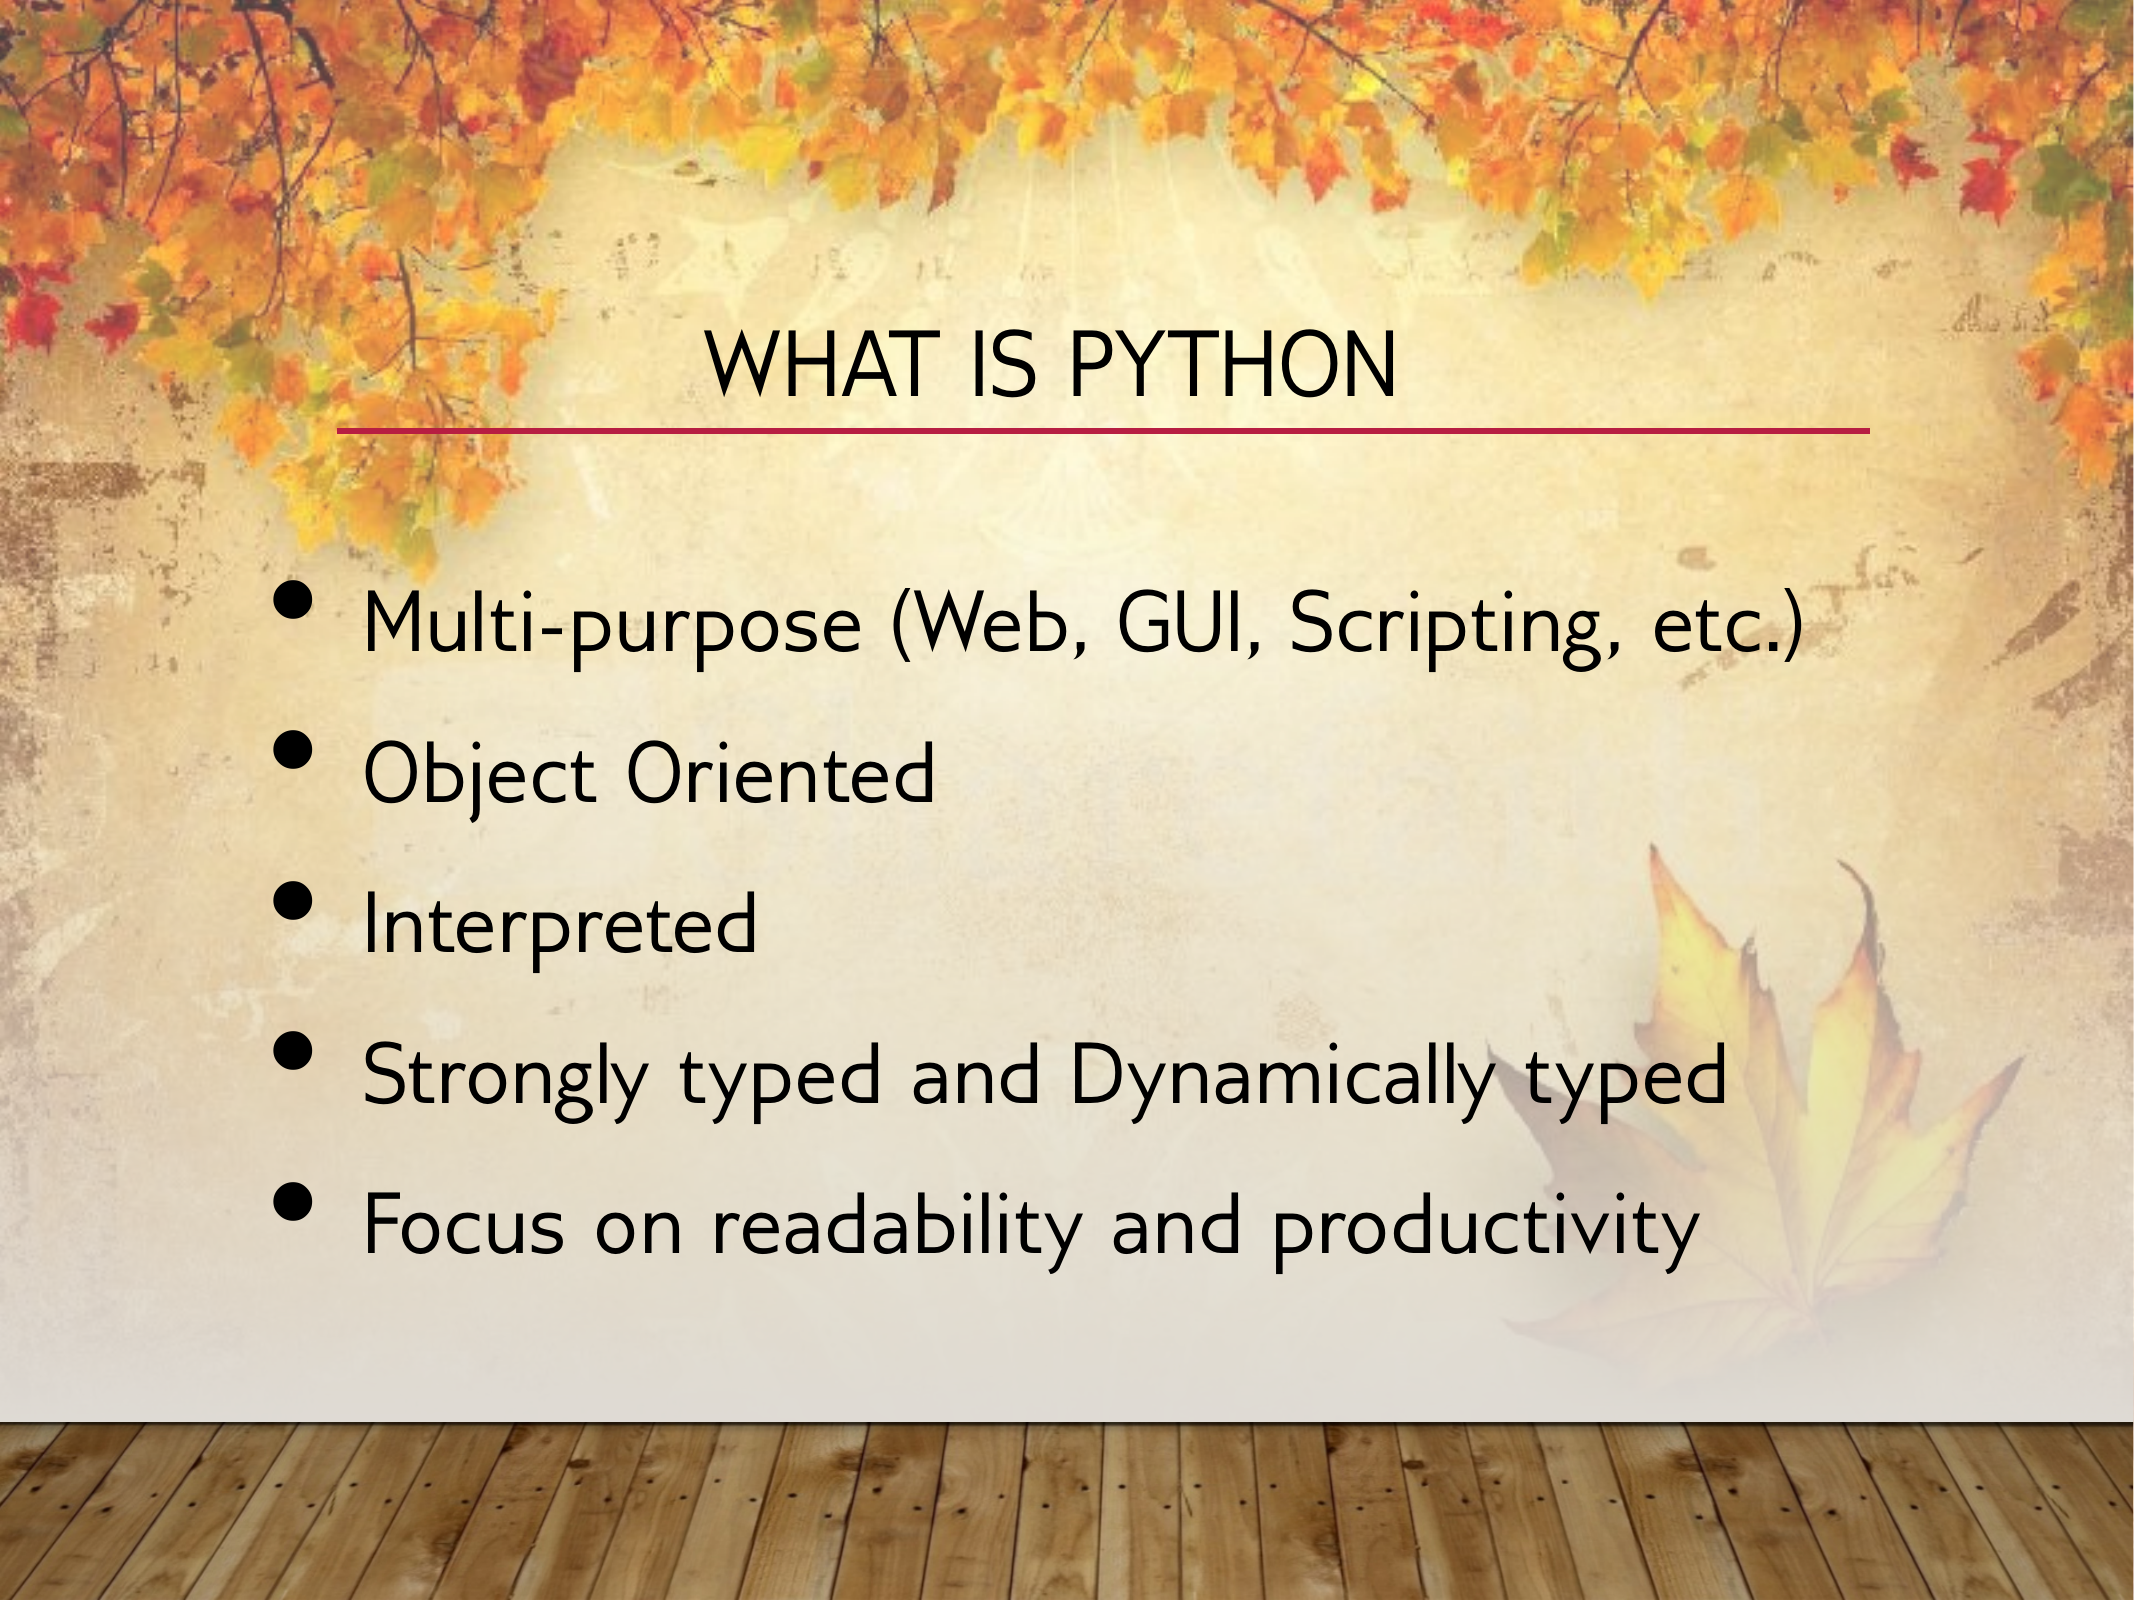

# What is Python
Multi-purpose (Web, GUI, Scripting, etc.)
Object Oriented
Interpreted
Strongly typed and Dynamically typed
Focus on readability and productivity